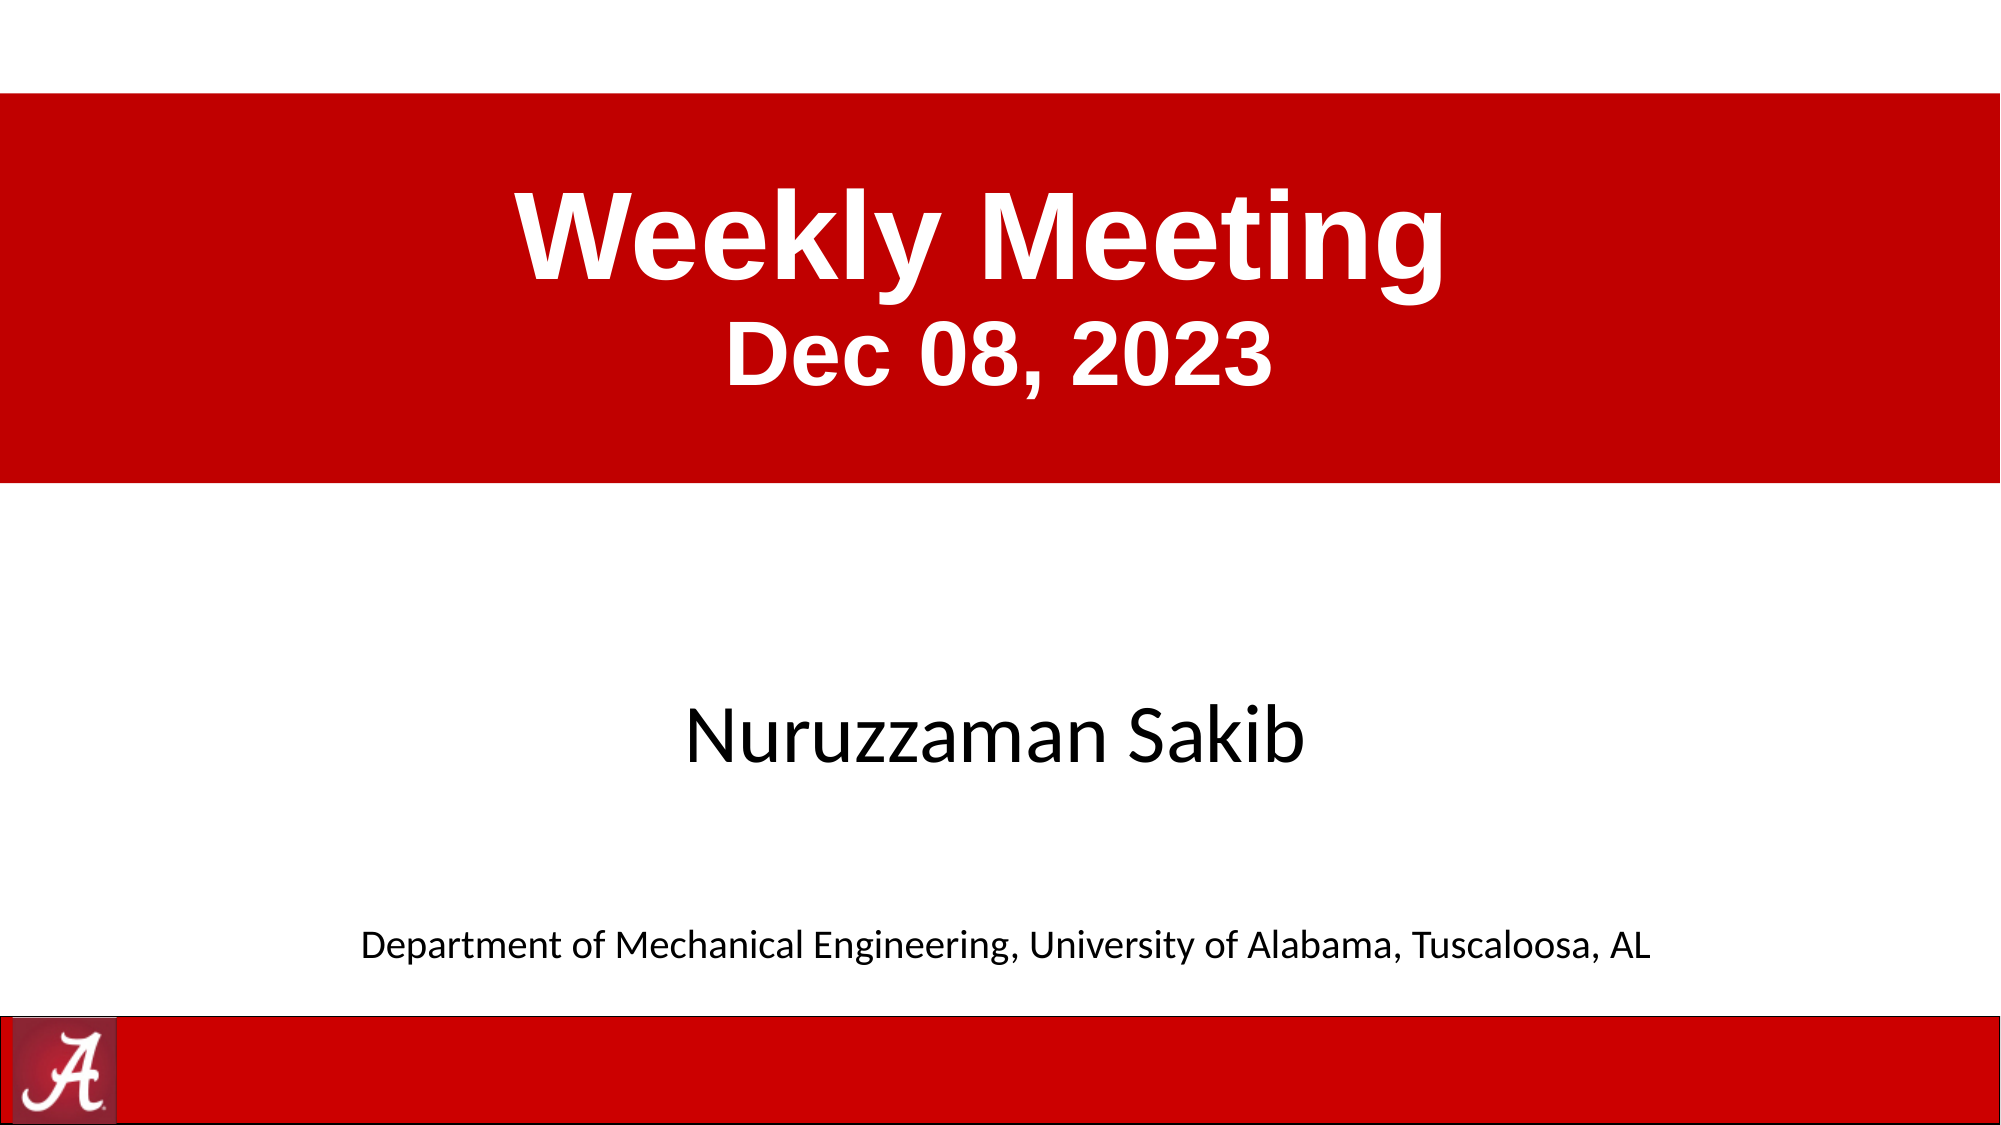

# Weekly Meeting Dec 08, 2023
Nuruzzaman Sakib
Department of Mechanical Engineering, University of Alabama, Tuscaloosa, AL